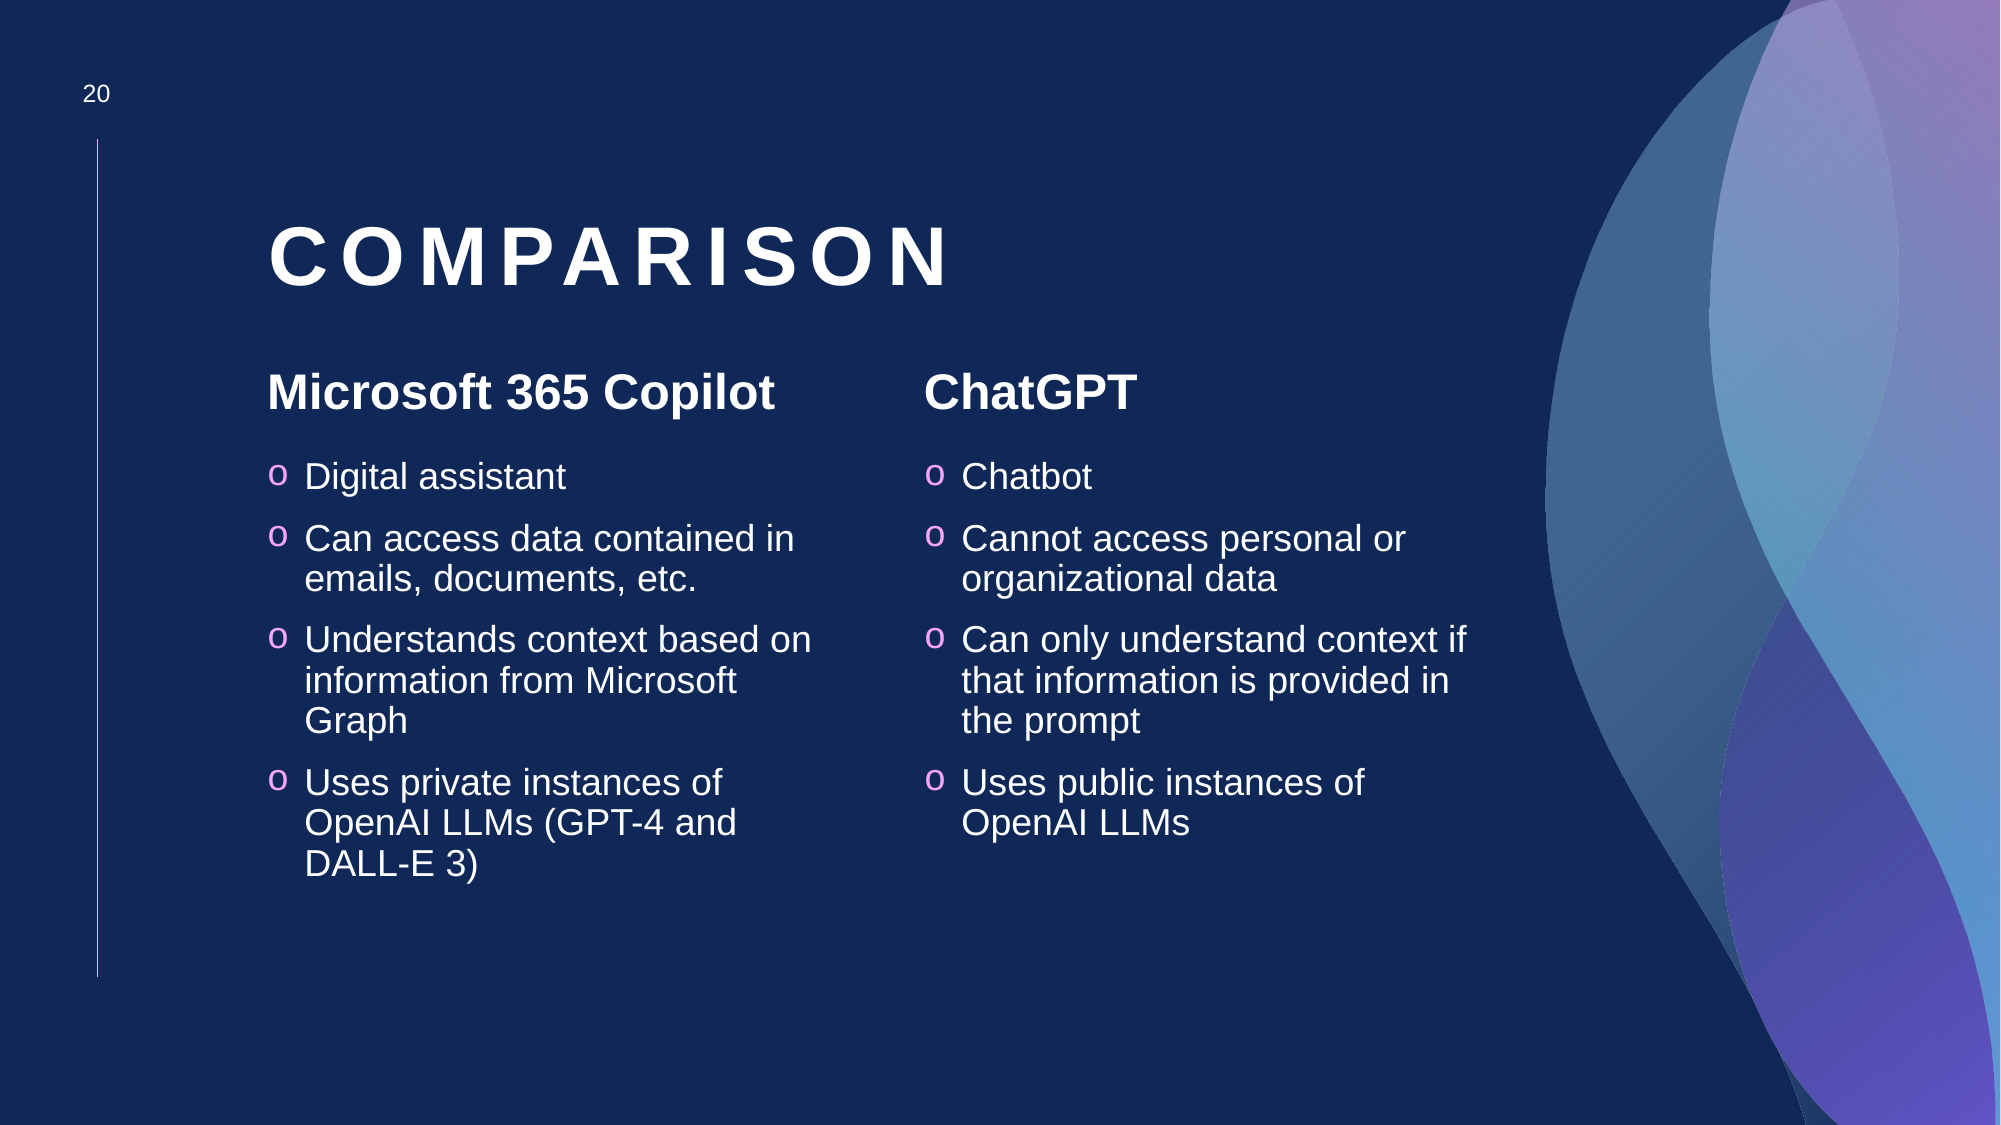

20
# comparison
Microsoft 365 Copilot
ChatGPT
Digital assistant
Can access data contained in emails, documents, etc.
Understands context based on information from Microsoft Graph
Uses private instances of OpenAI LLMs (GPT-4 and DALL-E 3)
Chatbot
Cannot access personal or organizational data
Can only understand context if that information is provided in the prompt
Uses public instances of OpenAI LLMs